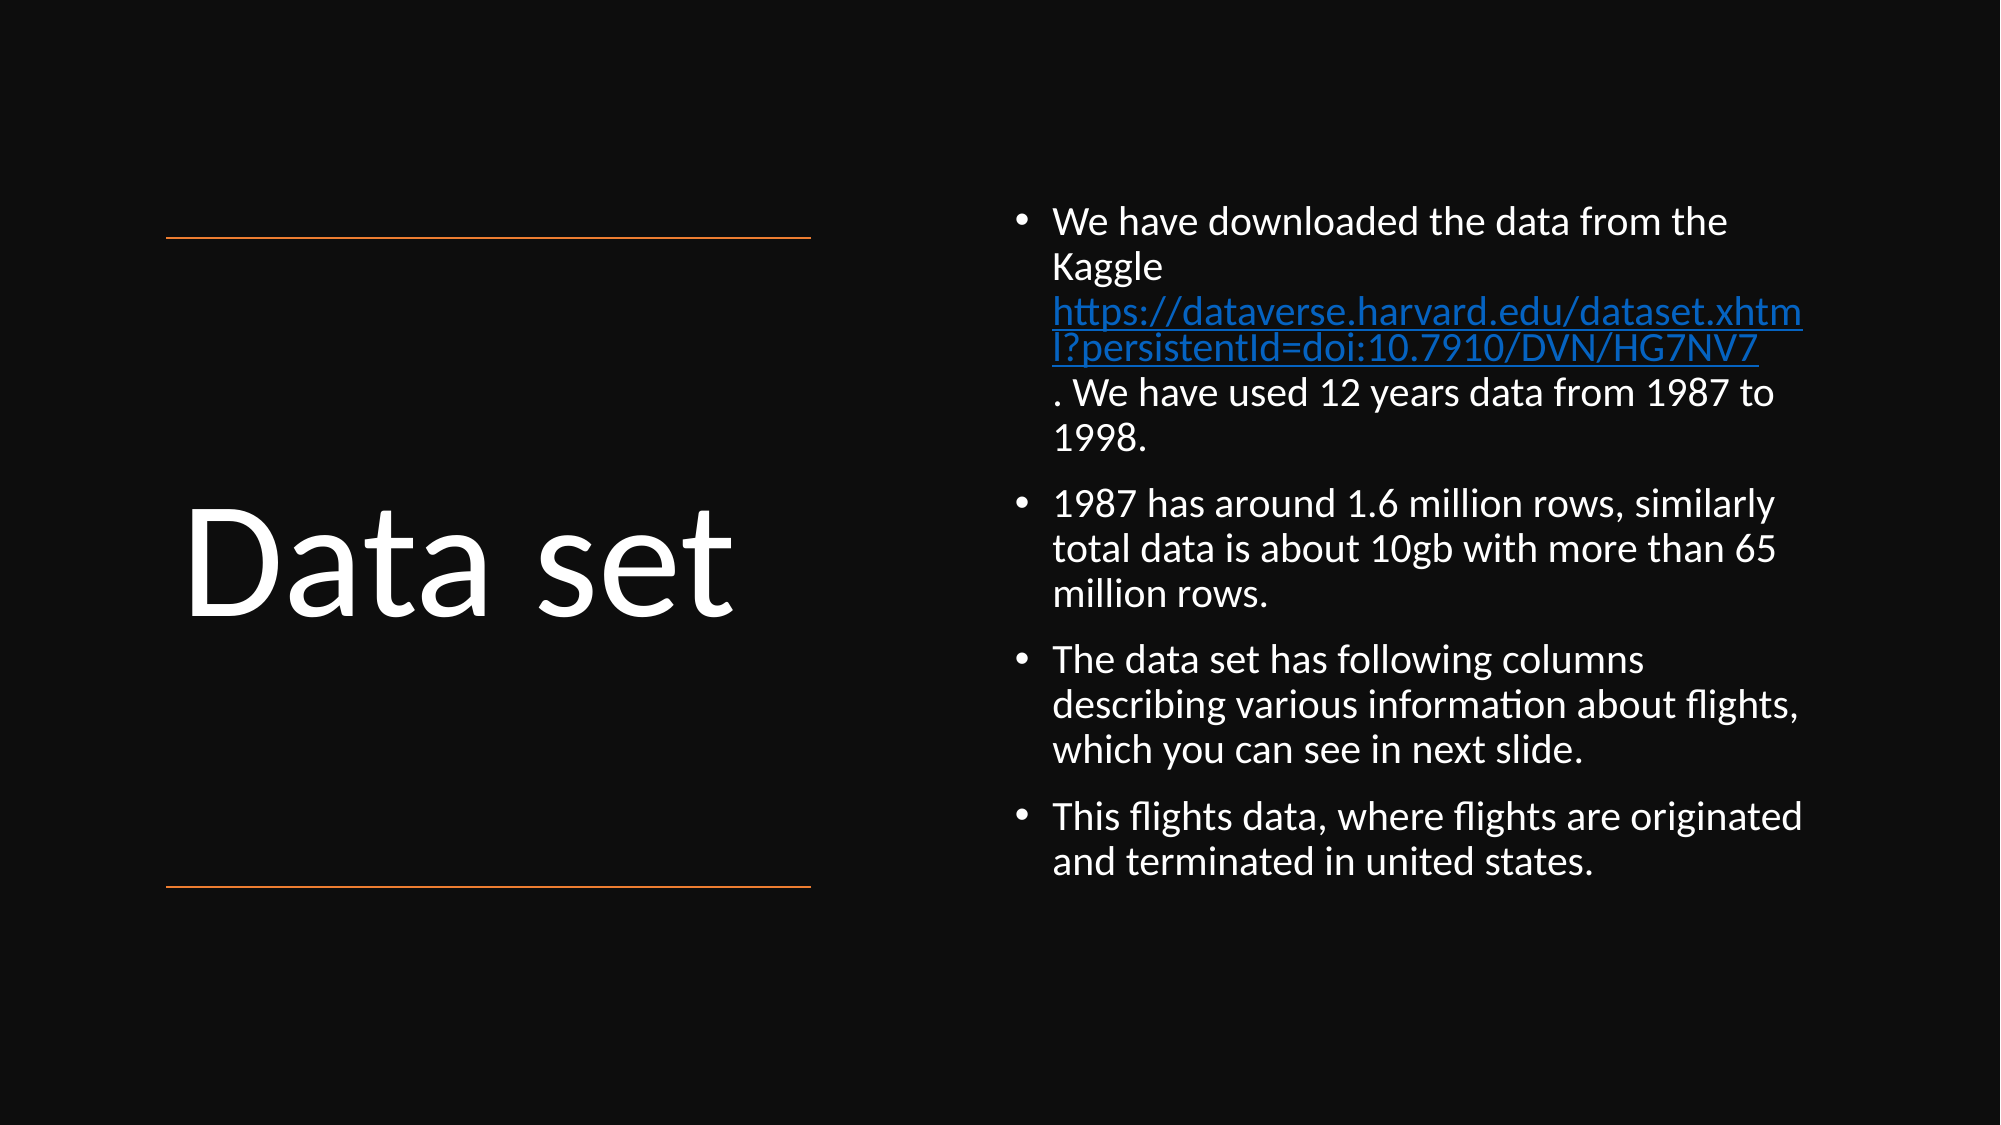

We have downloaded the data from the Kaggle https://dataverse.harvard.edu/dataset.xhtml?persistentId=doi:10.7910/DVN/HG7NV7. We have used 12 years data from 1987 to 1998.
1987 has around 1.6 million rows, similarly total data is about 10gb with more than 65 million rows.
The data set has following columns describing various information about flights, which you can see in next slide.
This flights data, where flights are originated and terminated in united states.

# Data set